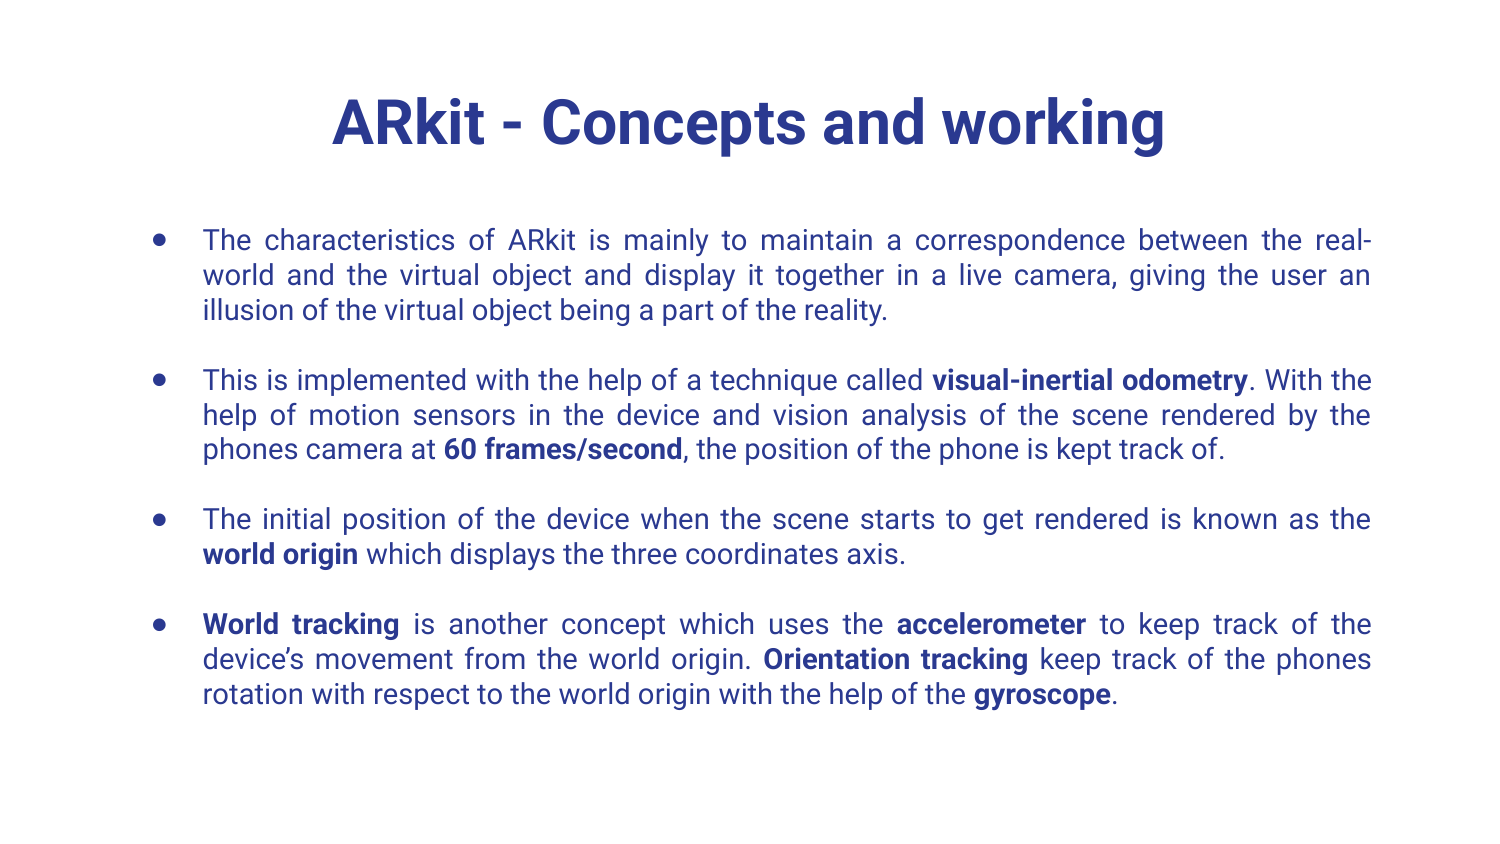

# ARkit - Concepts and working
The characteristics of ARkit is mainly to maintain a correspondence between the real-world and the virtual object and display it together in a live camera, giving the user an illusion of the virtual object being a part of the reality.

This is implemented with the help of a technique called visual-inertial odometry. With the help of motion sensors in the device and vision analysis of the scene rendered by the phones camera at 60 frames/second, the position of the phone is kept track of.

The initial position of the device when the scene starts to get rendered is known as the world origin which displays the three coordinates axis.

World tracking is another concept which uses the accelerometer to keep track of the device’s movement from the world origin. Orientation tracking keep track of the phones rotation with respect to the world origin with the help of the gyroscope.